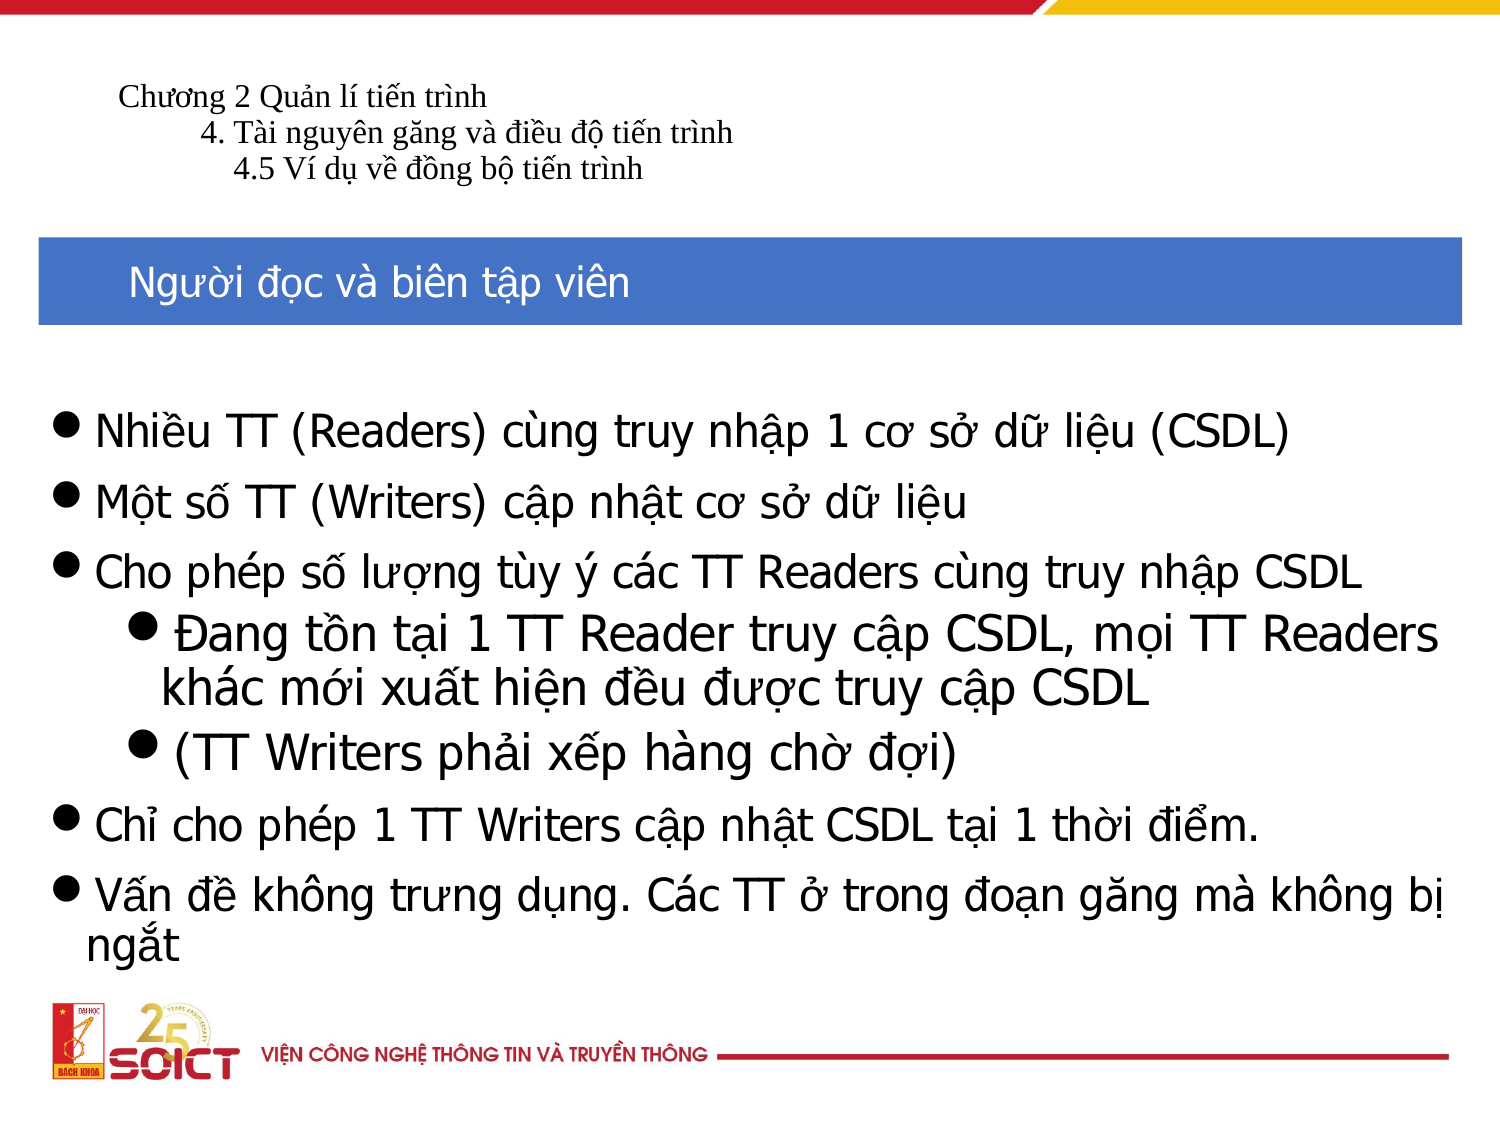

# Chương 2 Quản lí tiến trình 4. Tài nguyên găng và điều độ tiến trình 4.5 Ví dụ về đồng bộ tiến trình
Người đọc và biên tập viên

Nhiều TT (Readers) cùng truy nhập 1 cơ sở dữ liệu (CSDL)
Một số TT (Writers) cập nhật cơ sở dữ liệu
Cho phép số lượng tùy ý các TT Readers cùng truy nhập CSDL
Đang tồn tại 1 TT Reader truy cập CSDL, mọi TT Readers khác mới xuất hiện đều được truy cập CSDL
(TT Writers phải xếp hàng chờ đợi)
Chỉ cho phép 1 TT Writers cập nhật CSDL tại 1 thời điểm.
Vấn đề không trưng dụng. Các TT ở trong đoạn găng mà không bị ngắt